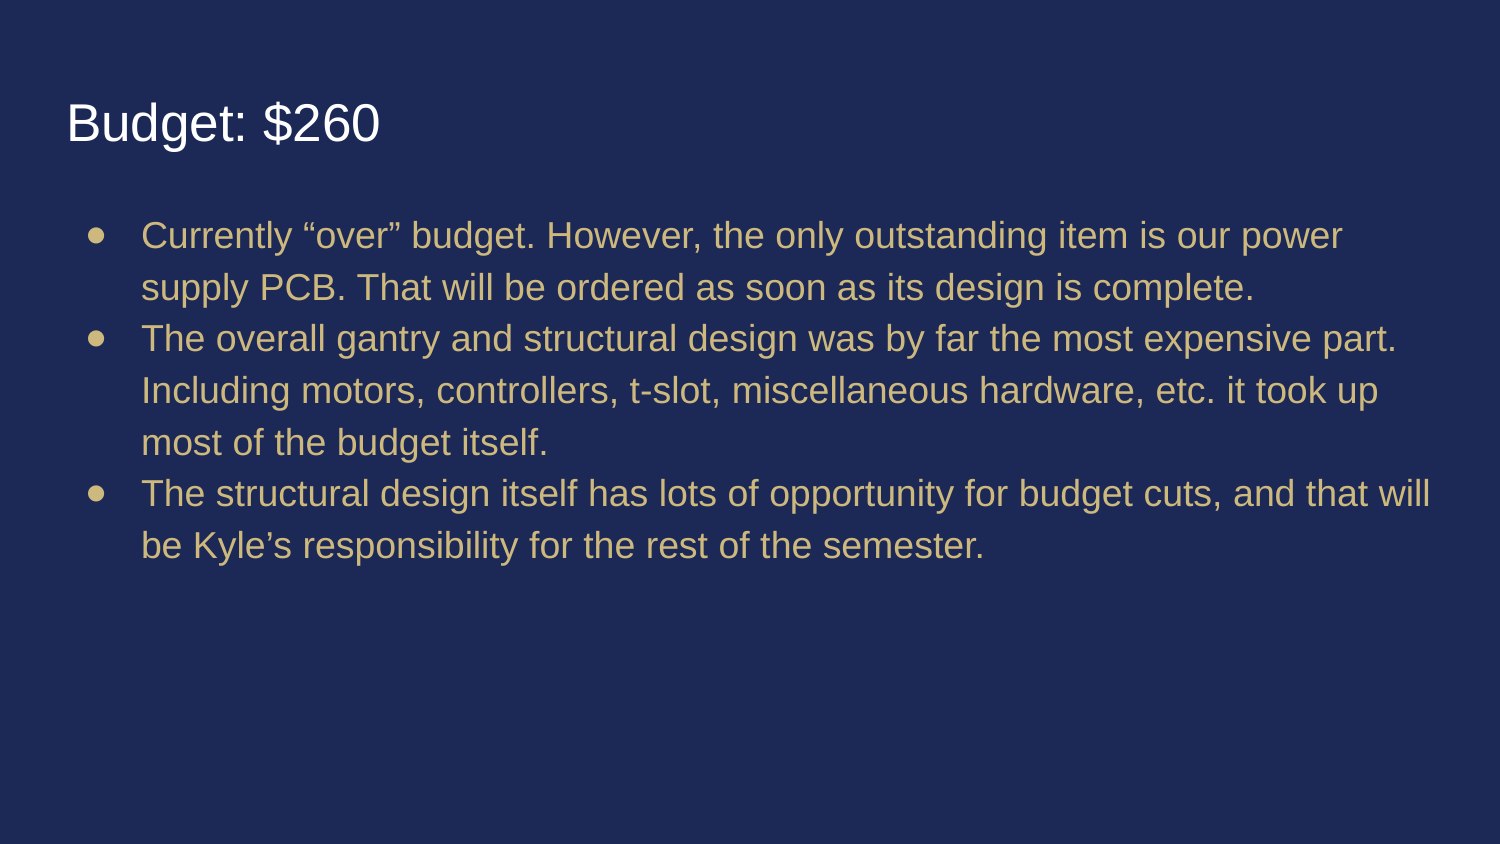

# Budget: $260
Currently “over” budget. However, the only outstanding item is our power supply PCB. That will be ordered as soon as its design is complete.
The overall gantry and structural design was by far the most expensive part. Including motors, controllers, t-slot, miscellaneous hardware, etc. it took up most of the budget itself.
The structural design itself has lots of opportunity for budget cuts, and that will be Kyle’s responsibility for the rest of the semester.